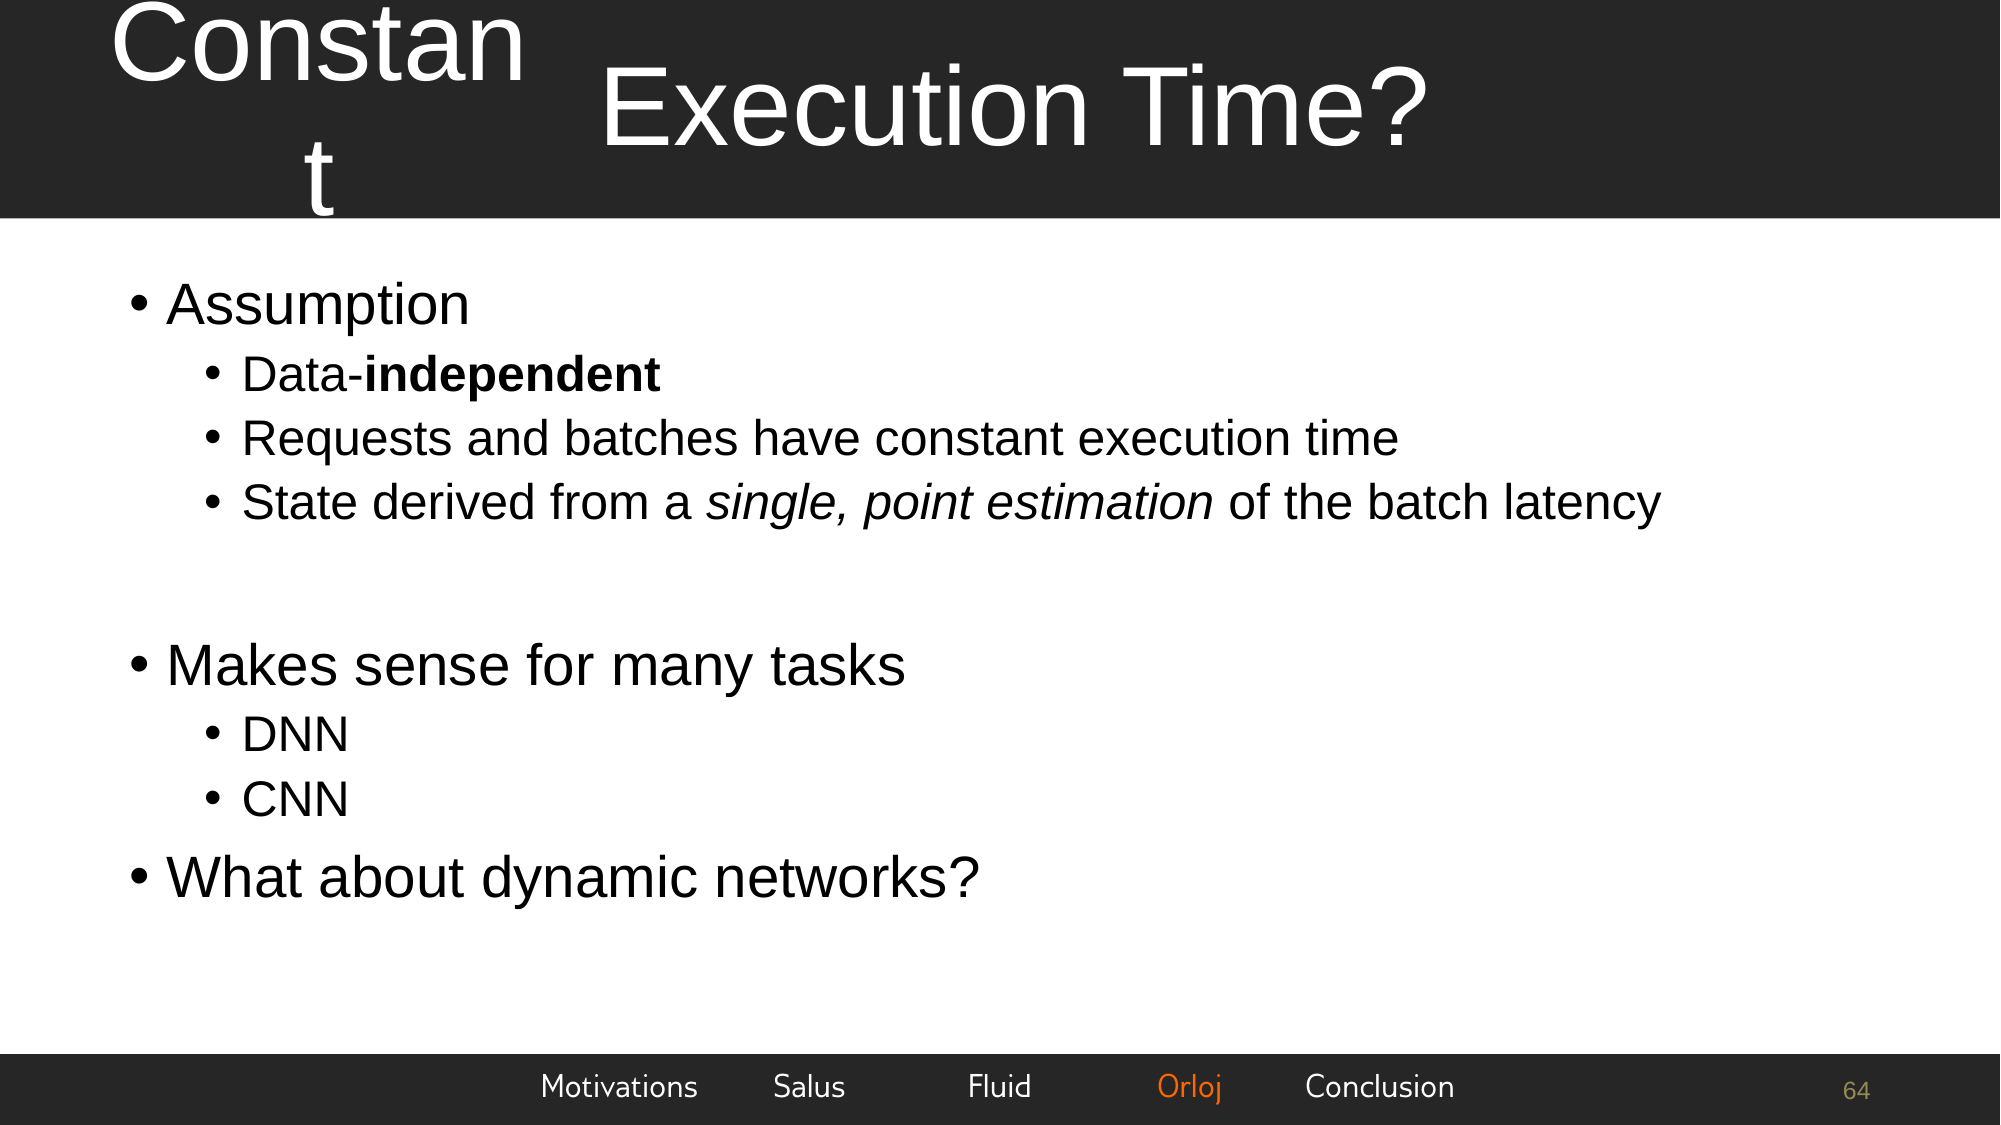

# Constant Execution Time?
Constant
Assumption
Data-independent
Requests and batches have constant execution time
State derived from a single, point estimation of the batch latency

Makes sense for many tasks
DNN
CNN
What about dynamic networks?

| Motivations | Salus | Fluid | Orloj | Conclusion |
| --- | --- | --- | --- | --- |
64